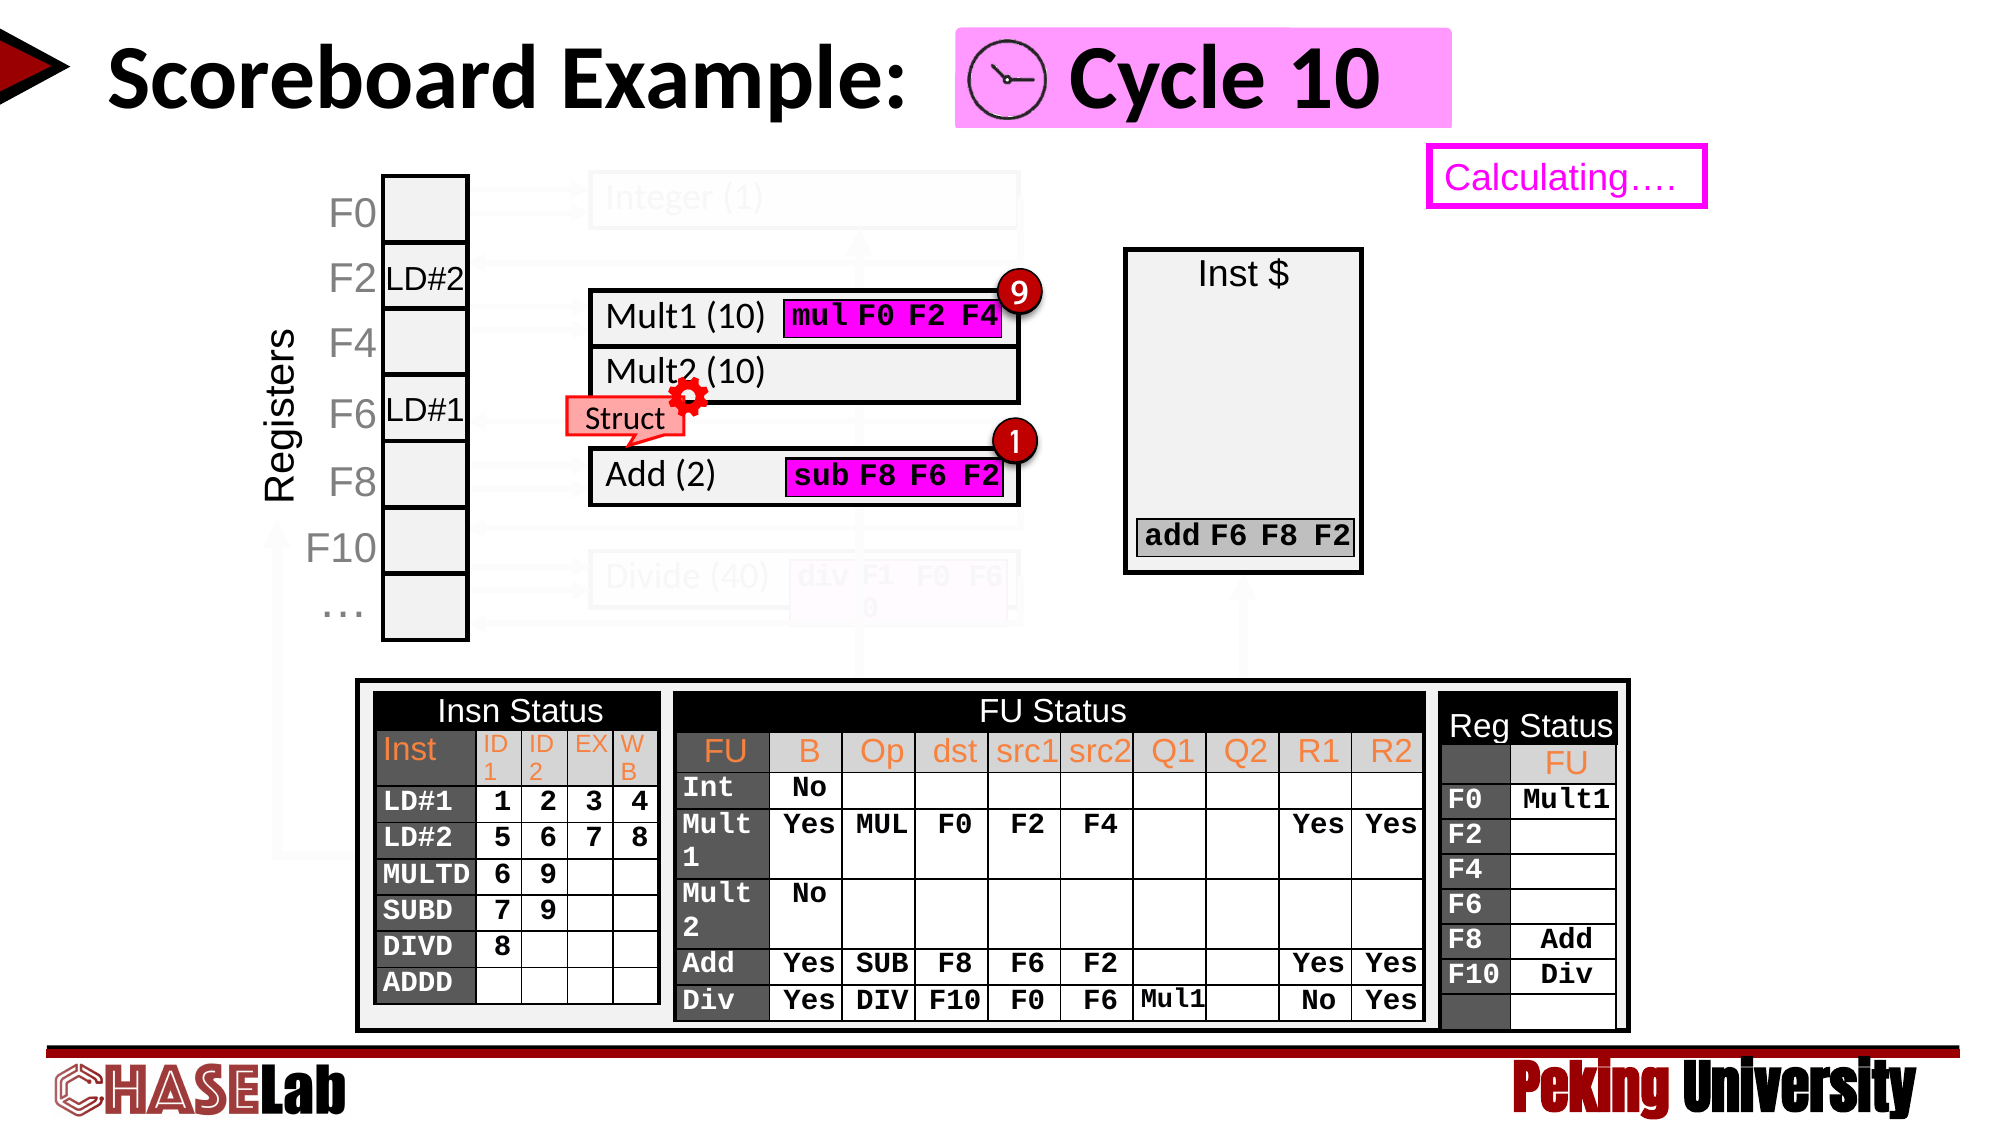

# Scoreboard Example:	   Cycle 10

Calculating….
Integer (1)

F0

F2

F4

F6
LD#1
Registers

F8

F10

…

Inst $

LD#2
9
10
Mult1 (10)
| mul | F0 | F2 | F4 |
| --- | --- | --- | --- |
| mul | F0 | F2 | F4 |
| --- | --- | --- | --- |
Mult2 (10)

Struct
1
2
Add (2)
| sub | F8 | F6 | F2 |
| --- | --- | --- | --- |
| sub | F8 | F6 | F2 |
| --- | --- | --- | --- |
| add | F6 | F8 | F2 |
| --- | --- | --- | --- |
Divide (40)
| div | F10 | F0 | F6 |
| --- | --- | --- | --- |

| Insn Status |  |  |  |  |
| --- | --- | --- | --- | --- |
| Inst | ID1 | ID2 | EX | WB |
| LD#1 | 1 | 2 | 3 | 4 |
| LD#2 | 5 | 6 | 7 | 8 |
| MULTD | 6 | 9 |  |  |
| SUBD | 7 | 9 |  |  |
| DIVD | 8 |  |  |  |
| ADDD |  |  |  |  |
| FU Status |  |  |  |  |  |  |  |  |  |
| --- | --- | --- | --- | --- | --- | --- | --- | --- | --- |
| FU | B | Op | dst | src1 | src2 | Q1 | Q2 | R1 | R2 |
| Int | No |  |  |  |  |  |  |  |  |
| Mult1 | Yes | MUL | F0 | F2 | F4 |  |  | Yes | Yes |
| Mult2 | No |  |  |  |  |  |  |  |  |
| Add | Yes | SUB | F8 | F6 | F2 |  |  | Yes | Yes |
| Div | Yes | DIV | F10 | F0 | F6 | Mul1 |  | No | Yes |
| Reg Status |  |
| --- | --- |
|  | FU |
| F0 | Mult1 |
| F2 |  |
| F4 |  |
| F6 |  |
| F8 | Add |
| F10 | Div |
|  |  |
Scoreboard